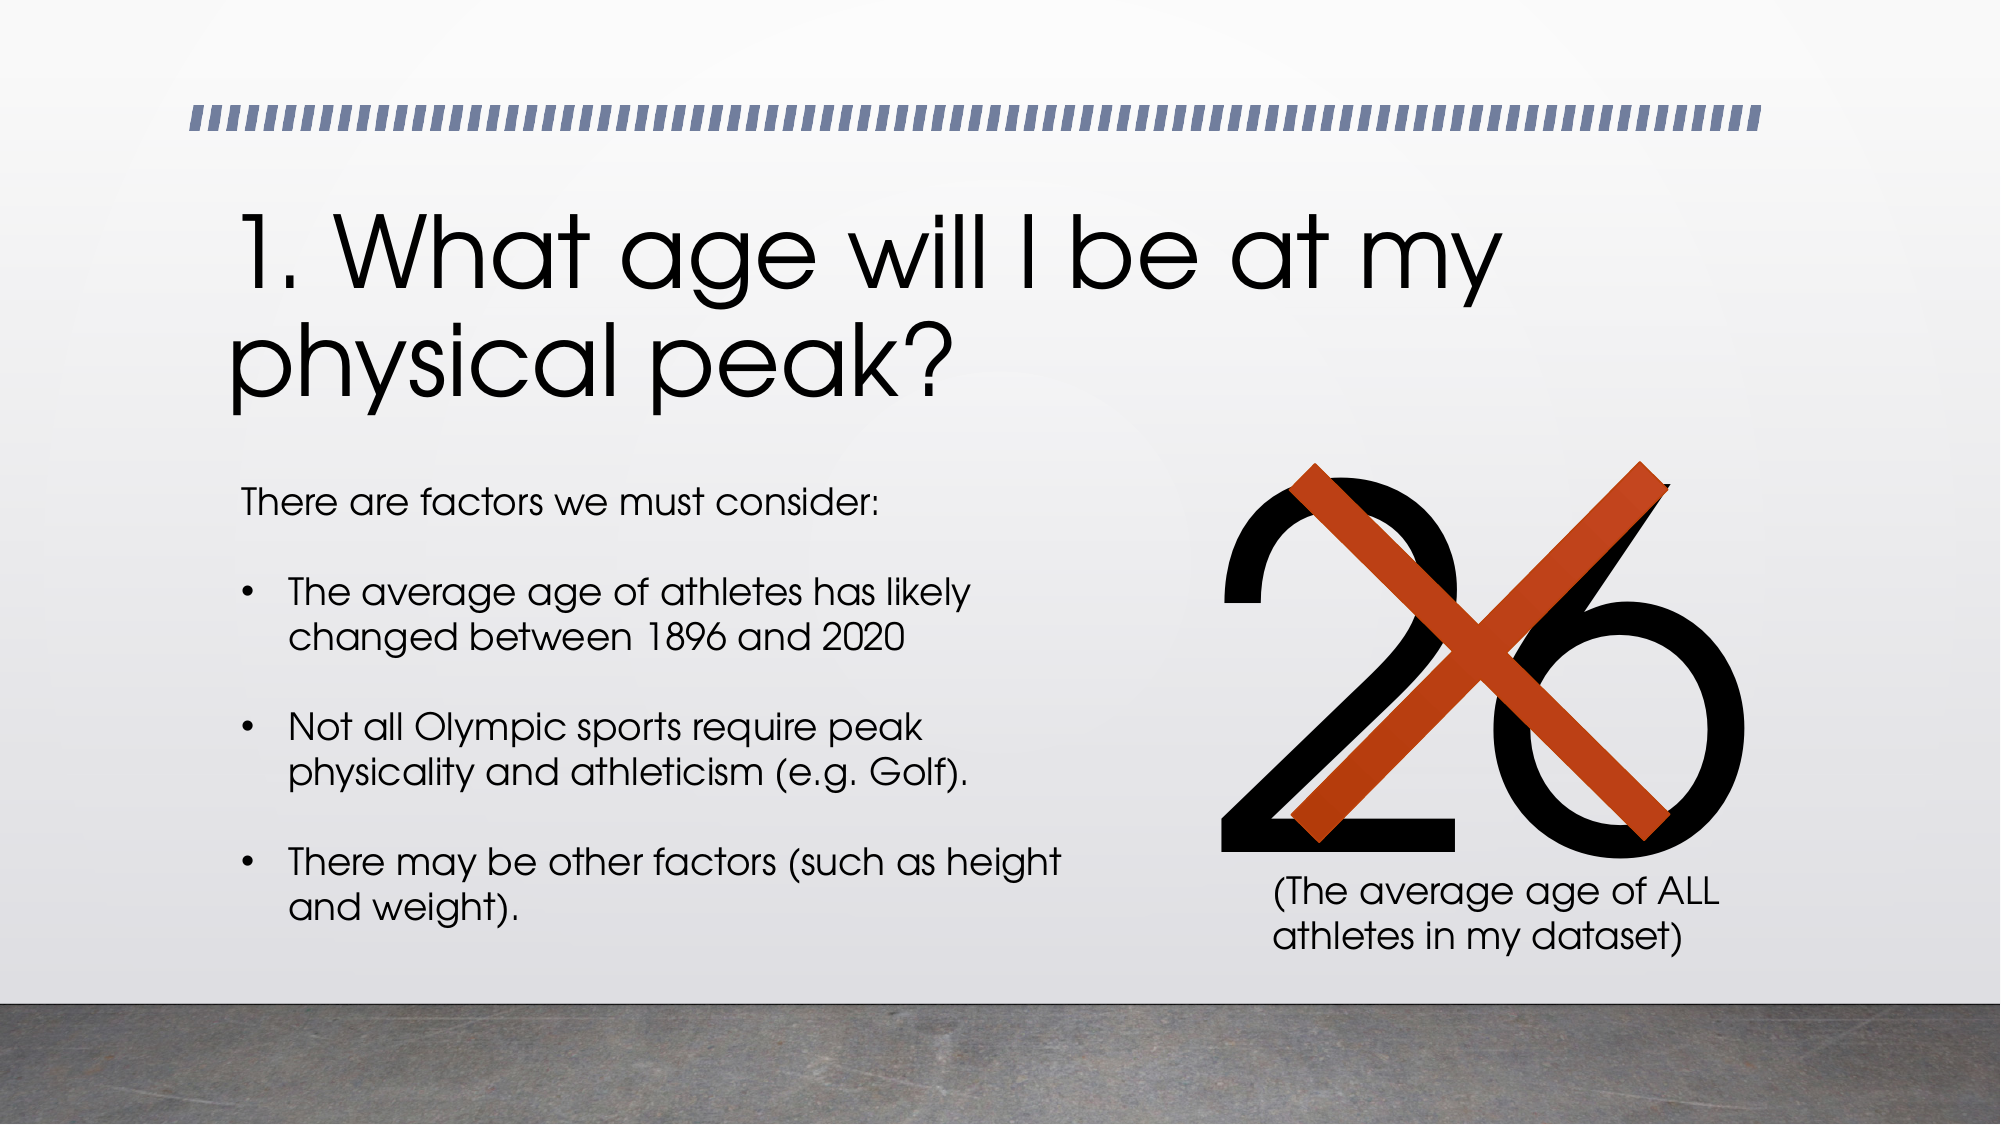

# 1. What age will I be at my physical peak?
26

There are factors we must consider:

The average age of athletes has likely changed between 1896 and 2020

Not all Olympic sports require peak physicality and athleticism (e.g. Golf).

There may be other factors (such as height and weight).
(The average age of ALL athletes in my dataset)